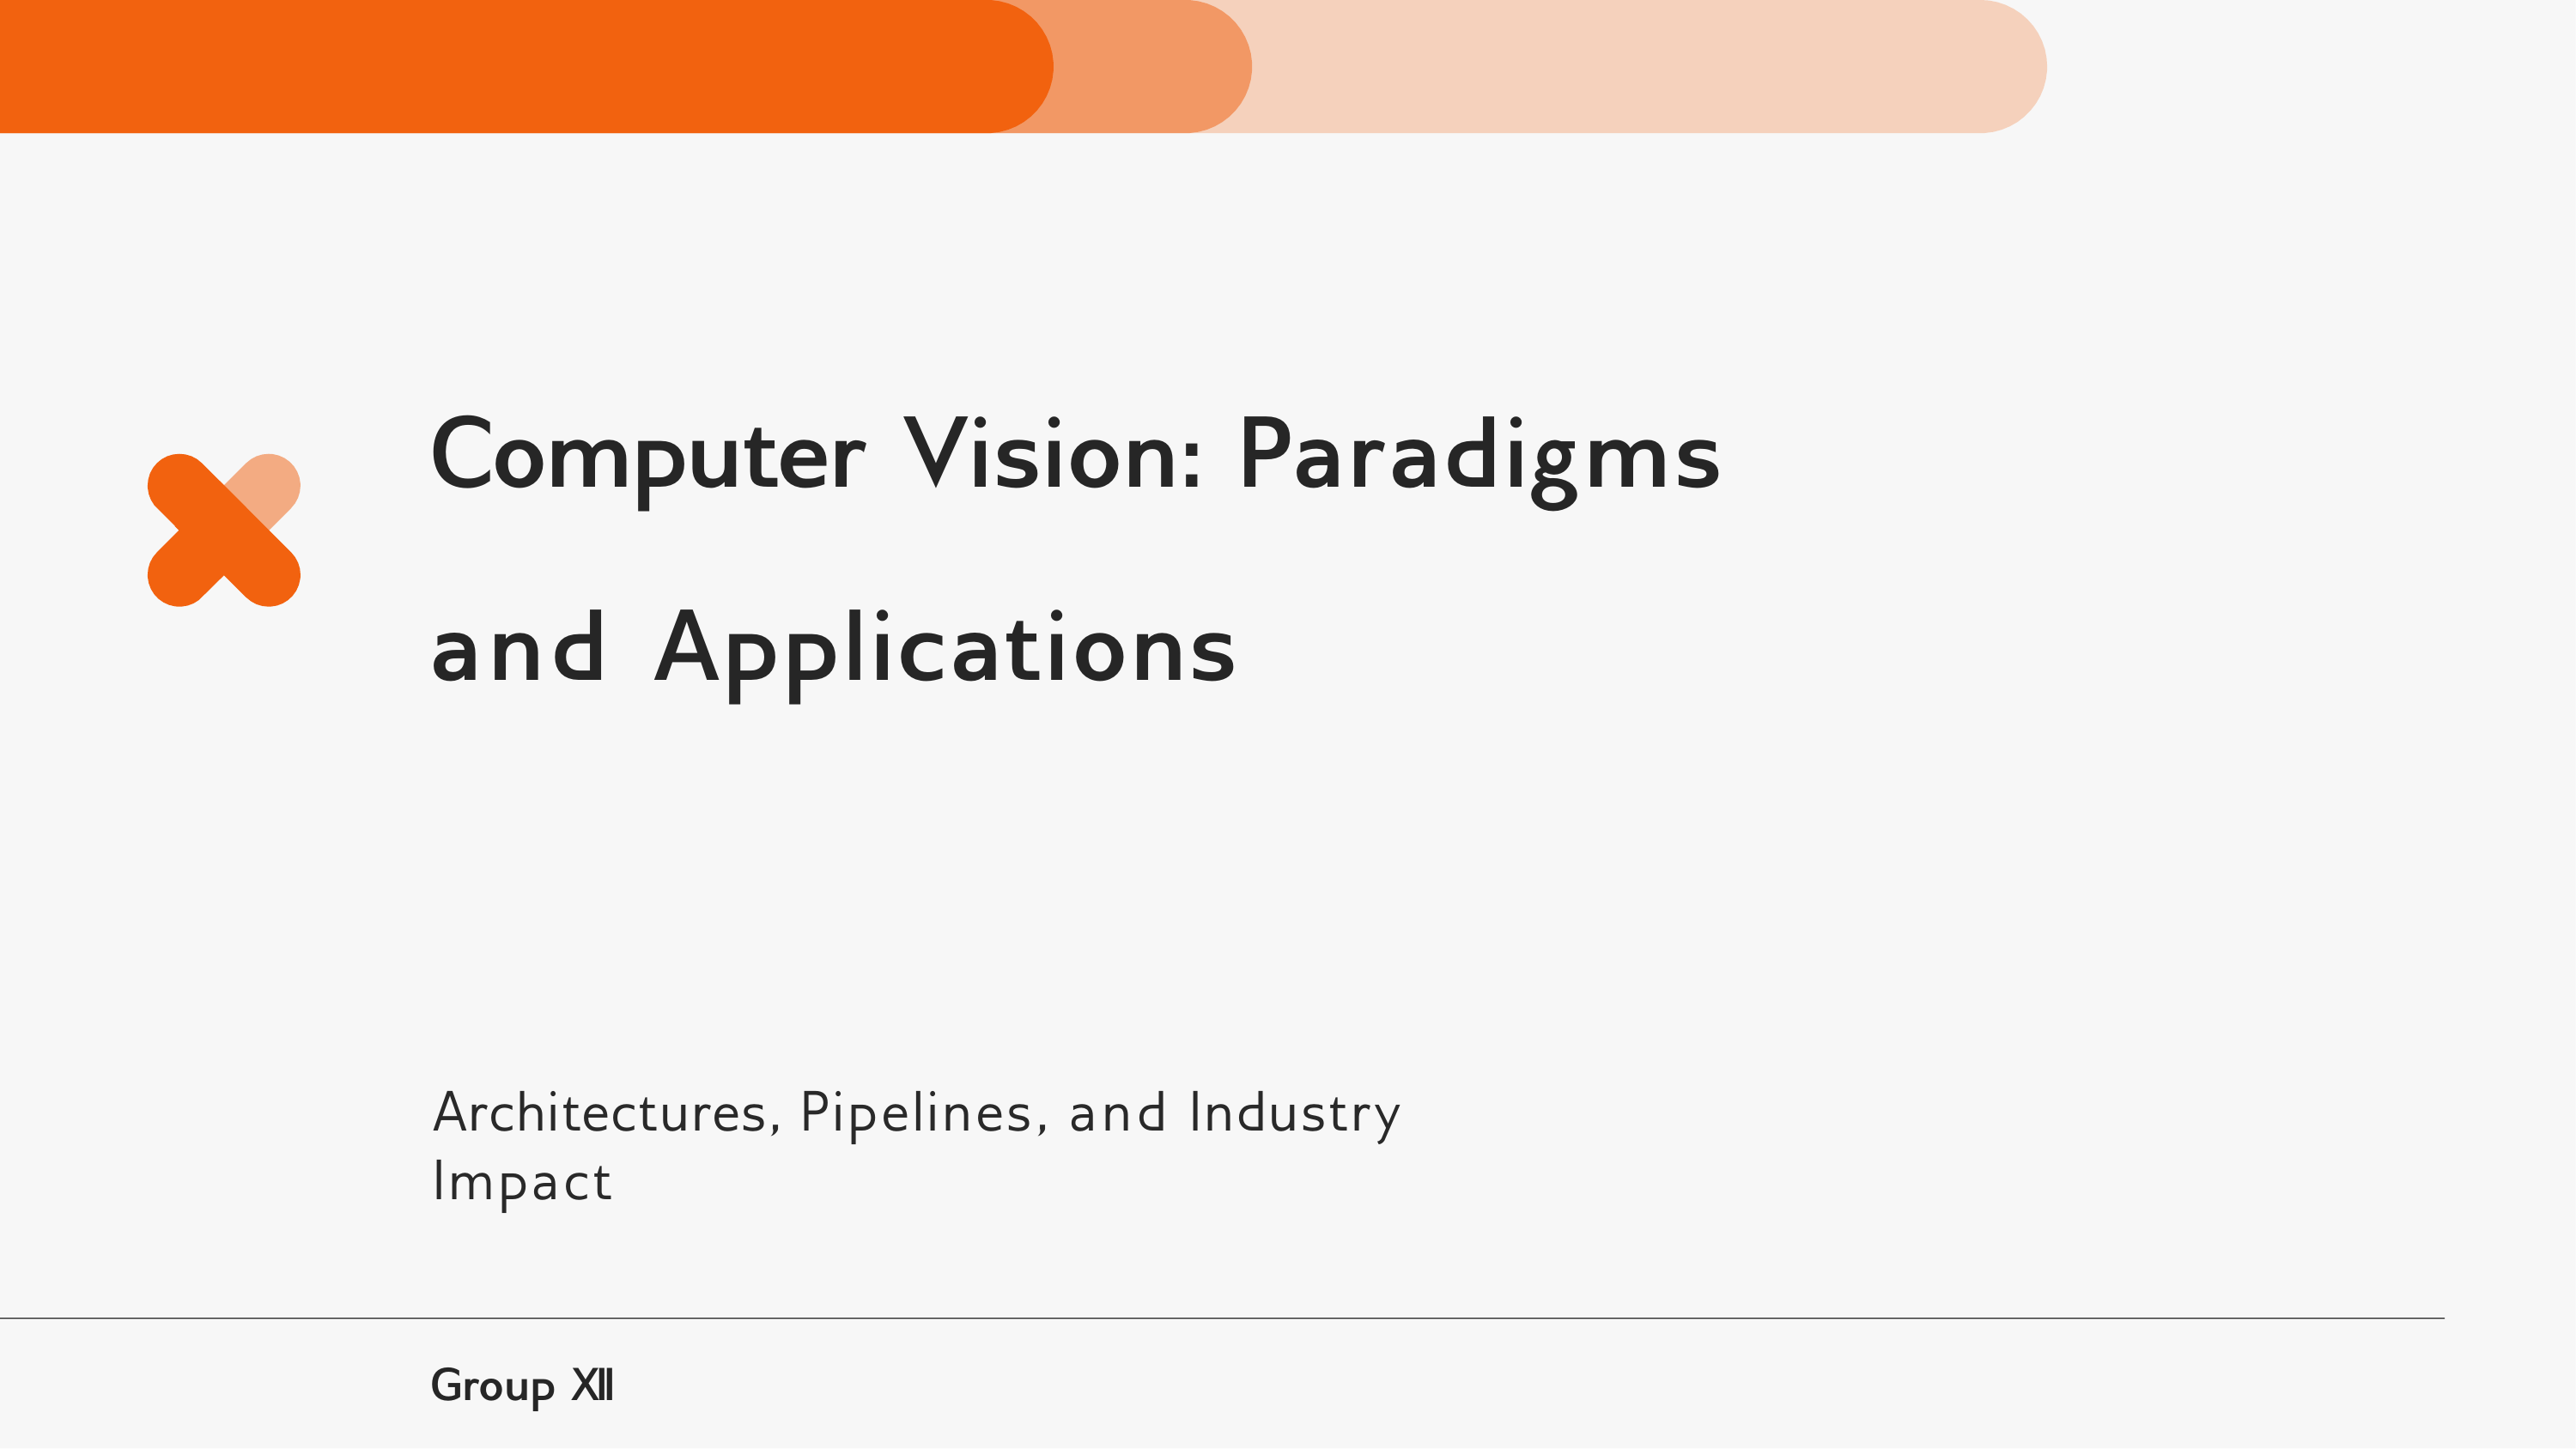

# Computer Vision: Paradigms and Applications
Architectures, Pipelines, and Industry Impact

Group XII